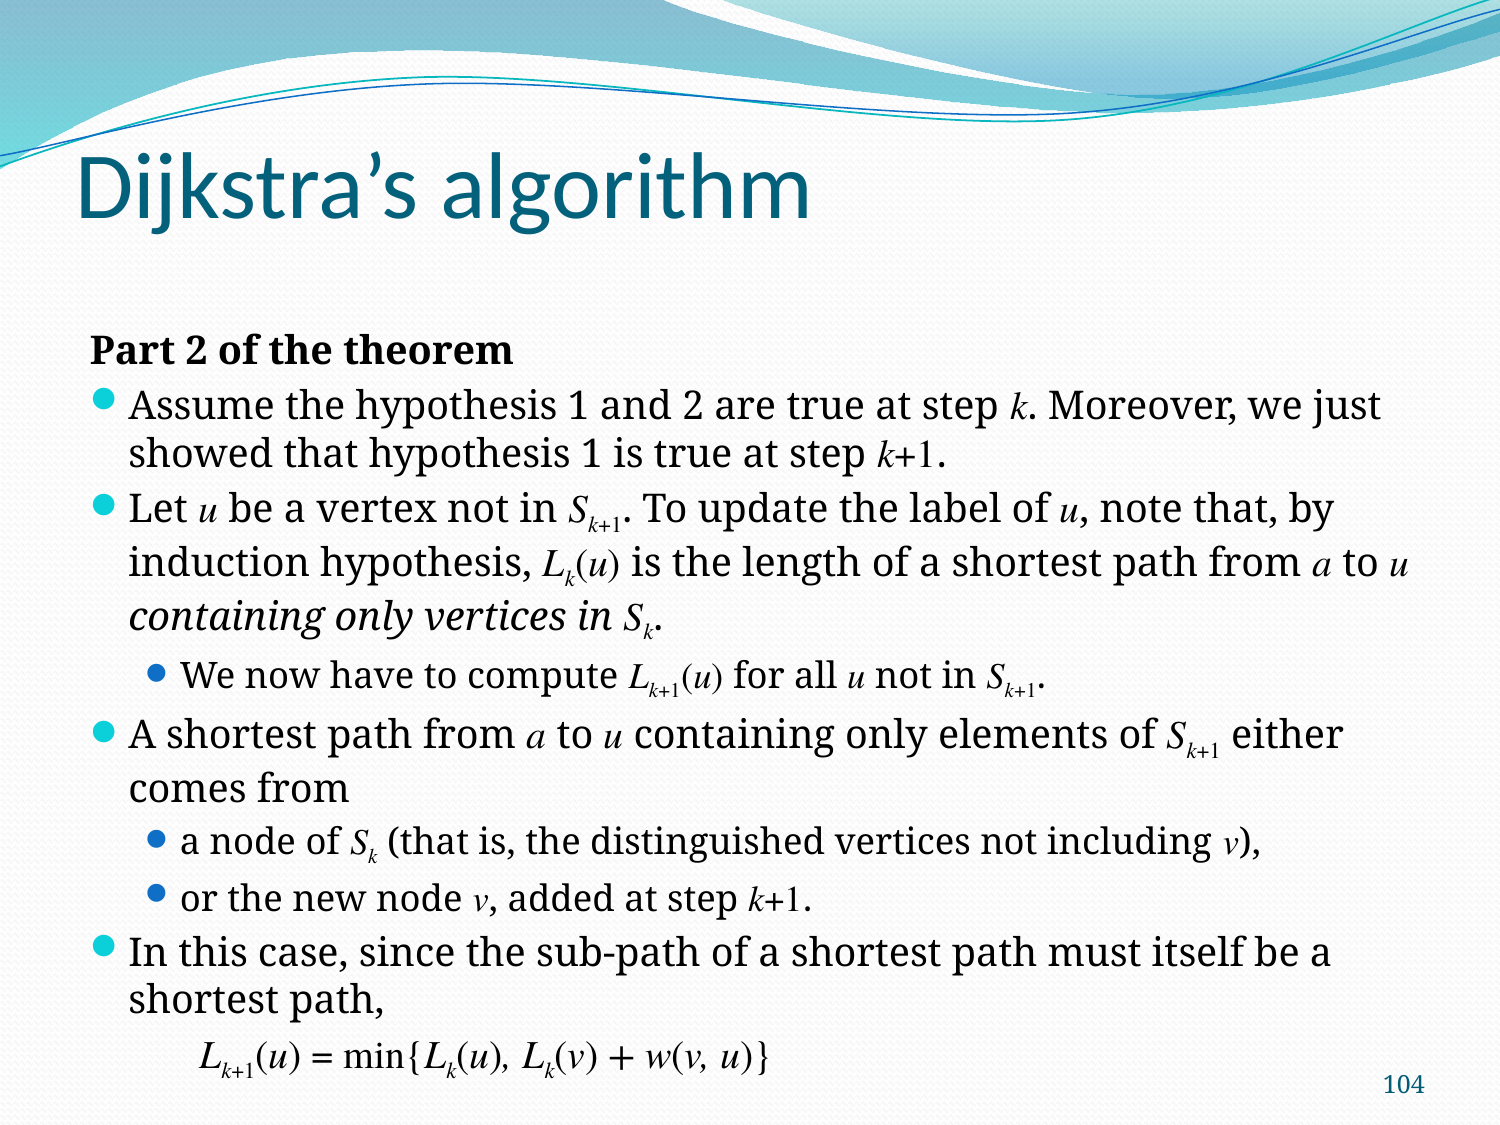

# Dijkstra’s algorithm
Part 2 of the theorem
Assume the hypothesis 1 and 2 are true at step k. Moreover, we just showed that hypothesis 1 is true at step k+1.
Let u be a vertex not in Sk+1. To update the label of u, note that, by induction hypothesis, Lk(u) is the length of a shortest path from a to u containing only vertices in Sk.
We now have to compute Lk+1(u) for all u not in Sk+1.
A shortest path from a to u containing only elements of Sk+1 either comes from
a node of Sk (that is, the distinguished vertices not including v),
or the new node v, added at step k+1.
In this case, since the sub-path of a shortest path must itself be a shortest path,
		Lk+1(u) = min{Lk(u), Lk(v) + w(v, u)}
104